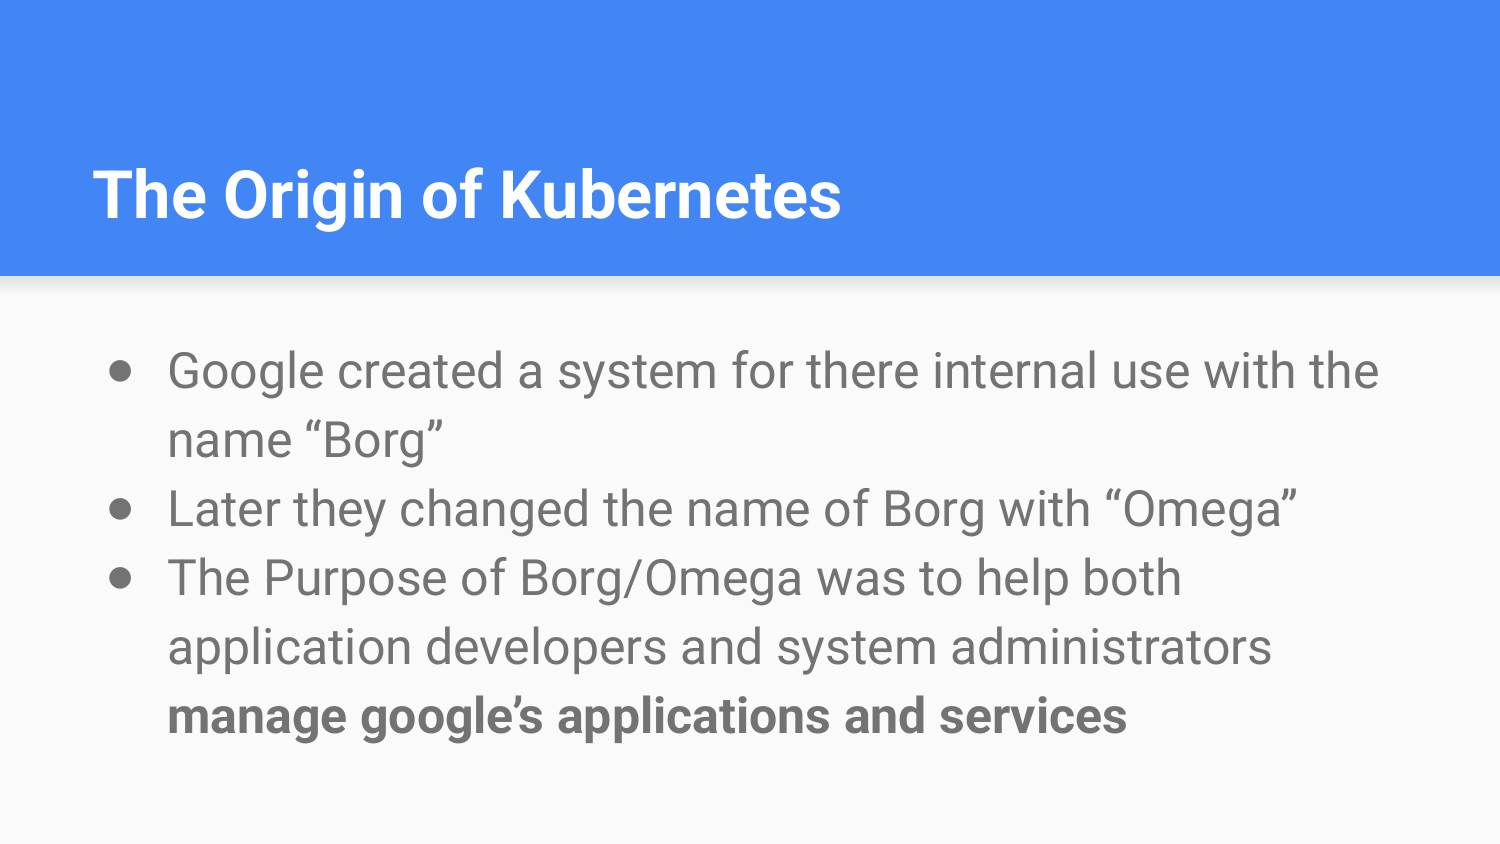

# The Origin of Kubernetes
Google created a system for there internal use with the name “Borg”
Later they changed the name of Borg with “Omega”
The Purpose of Borg/Omega was to help both application developers and system administrators manage google’s applications and services